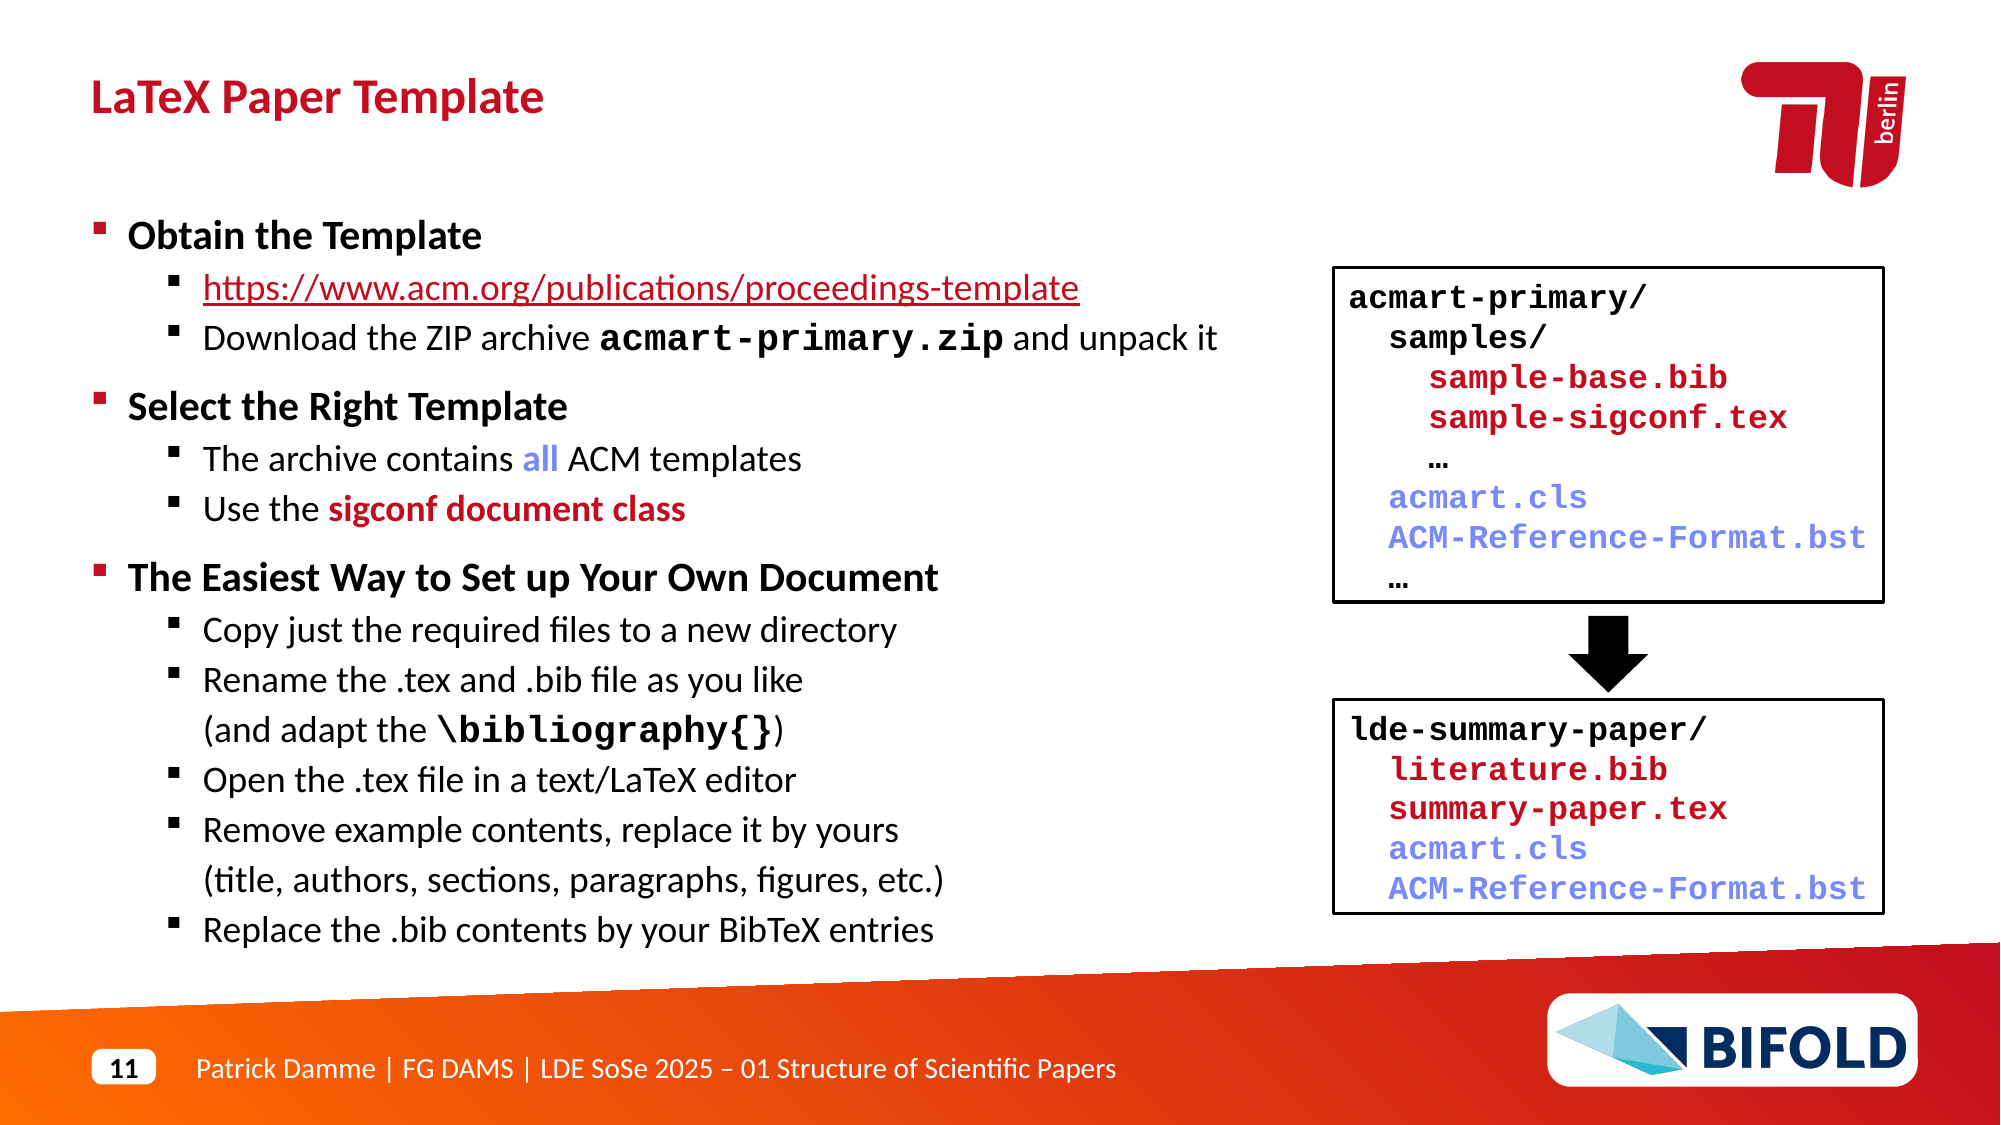

LaTeX Paper Template

Obtain the Template
https://www.acm.org/publications/proceedings-template
Download the ZIP archive acmart-primary.zip and unpack it
Select the Right Template
The archive contains all ACM templates
Use the sigconf document class
The Easiest Way to Set up Your Own Document
Copy just the required files to a new directory
Rename the .tex and .bib file as you like
(and adapt the \bibliography{})
Open the .tex file in a text/LaTeX editor
Remove example contents, replace it by yours
(title, authors, sections, paragraphs, figures, etc.)
Replace the .bib contents by your BibTeX entries

acmart-primary/
  samples/
    sample-base.bib
    sample-sigconf.tex
    …
  acmart.cls
  ACM-Reference-Format.bst
  …

lde-summary-paper/
  literature.bib
  summary-paper.tex
  acmart.cls
  ACM-Reference-Format.bst